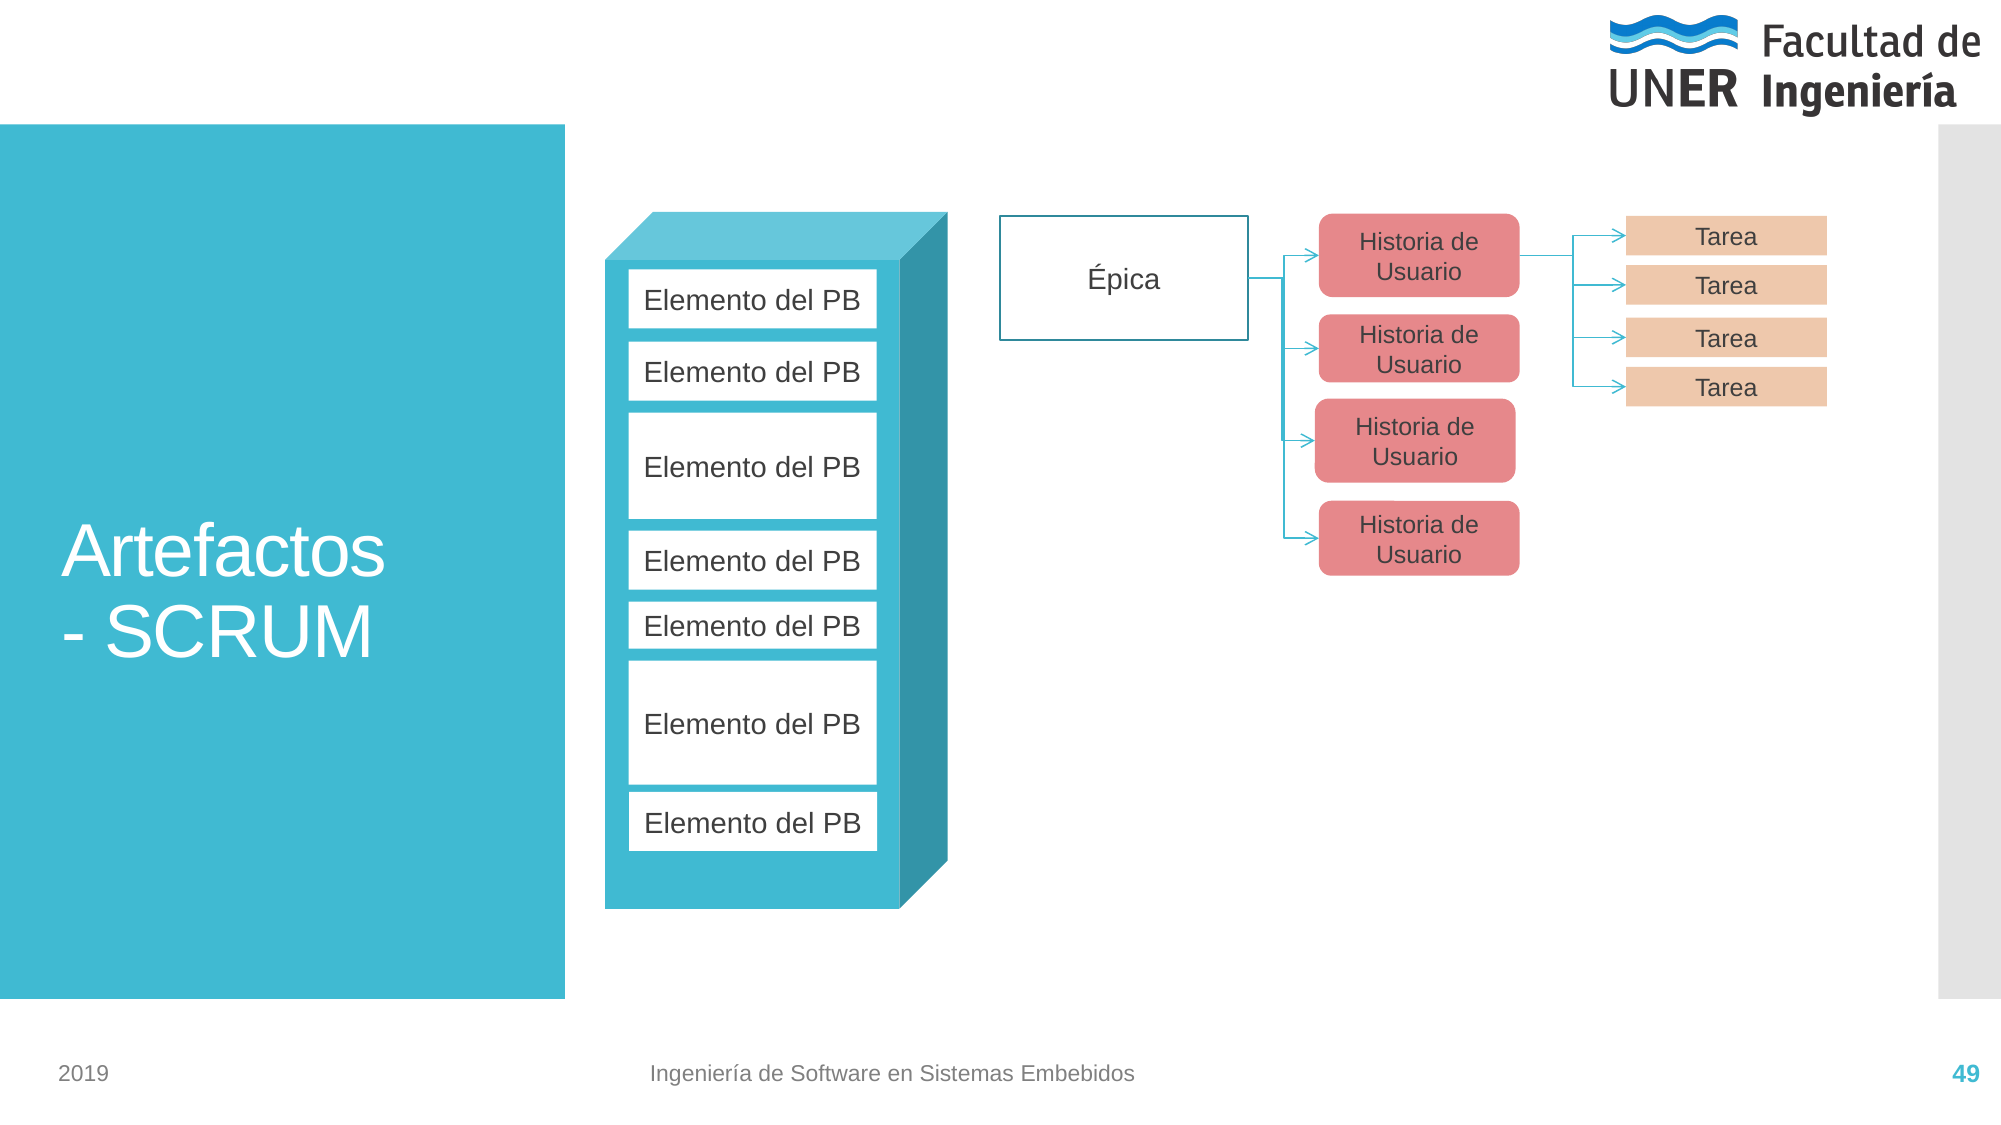

Historia de Usuario
Épica
Tarea
Tarea
Elemento del PB
Historia de Usuario
Tarea
Elemento del PB
Tarea
Historia de Usuario
Elemento del PB
# Artefactos - SCRUM
Historia de Usuario
Elemento del PB
Elemento del PB
Elemento del PB
Elemento del PB
2019
Ingeniería de Software en Sistemas Embebidos
49